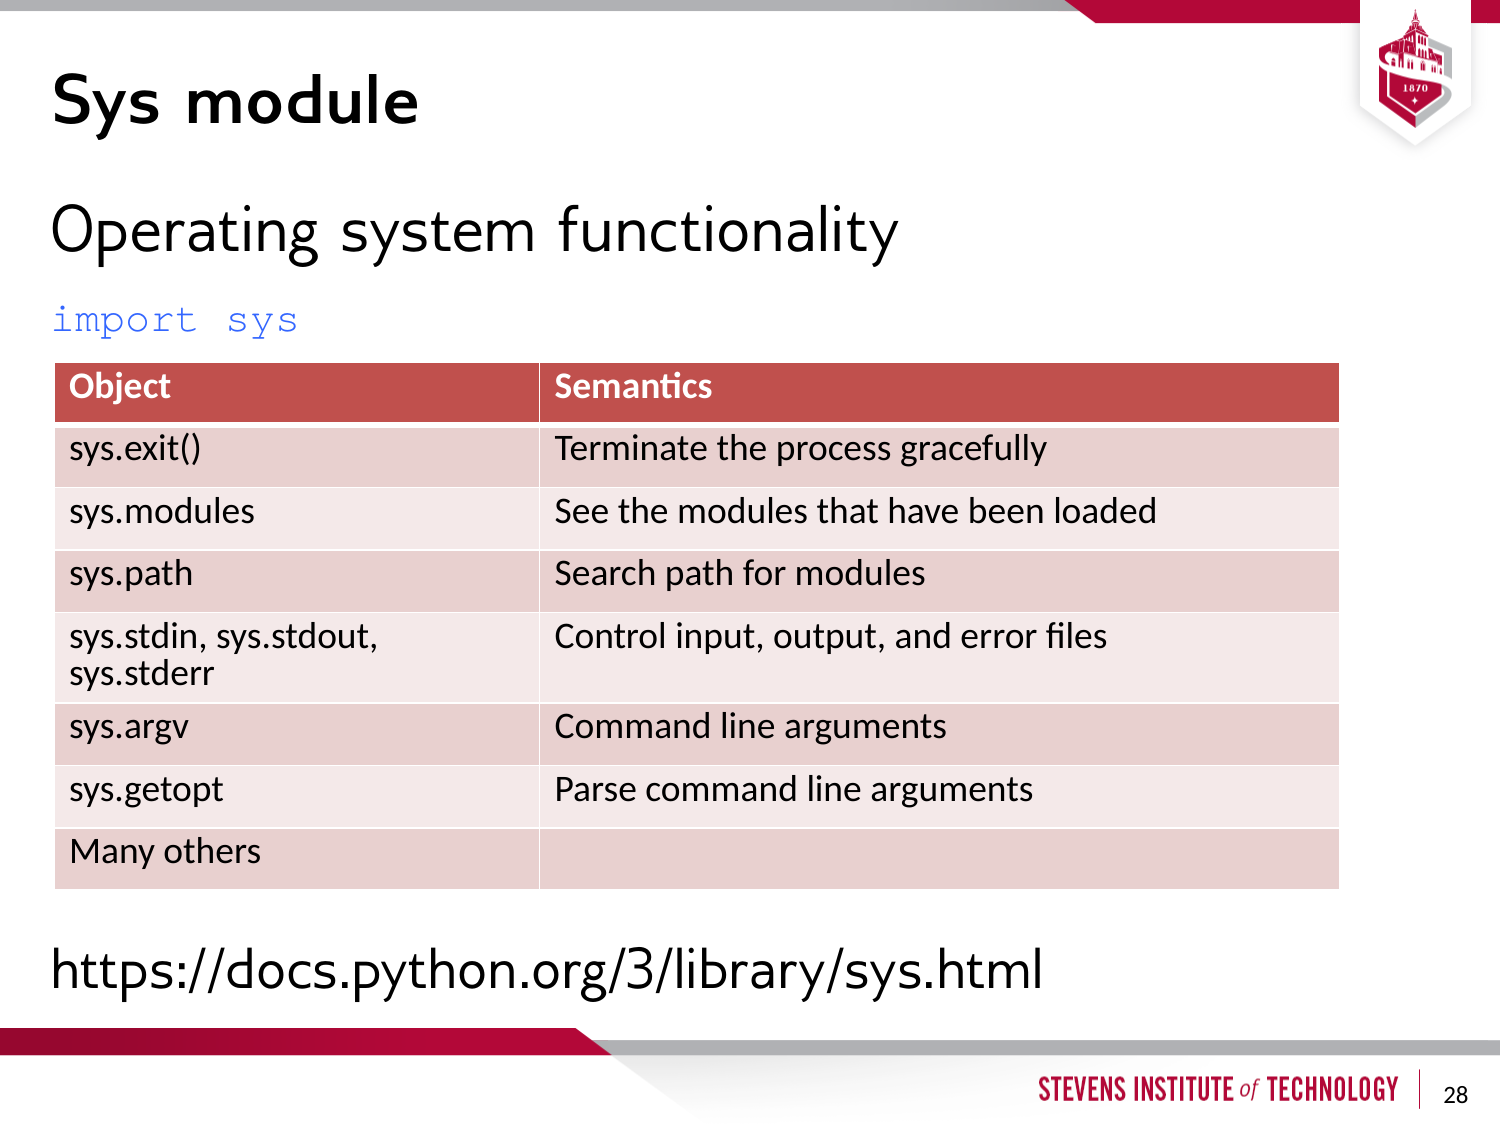

# Sys module
Operating system functionality
import sys

https://docs.python.org/3/library/sys.html

| Object | Semantics |
| --- | --- |
| sys.exit() | Terminate the process gracefully |
| sys.modules | See the modules that have been loaded |
| sys.path | Search path for modules |
| sys.stdin, sys.stdout, sys.stderr | Control input, output, and error files |
| sys.argv | Command line arguments |
| sys.getopt | Parse command line arguments |
| Many others |  |
28